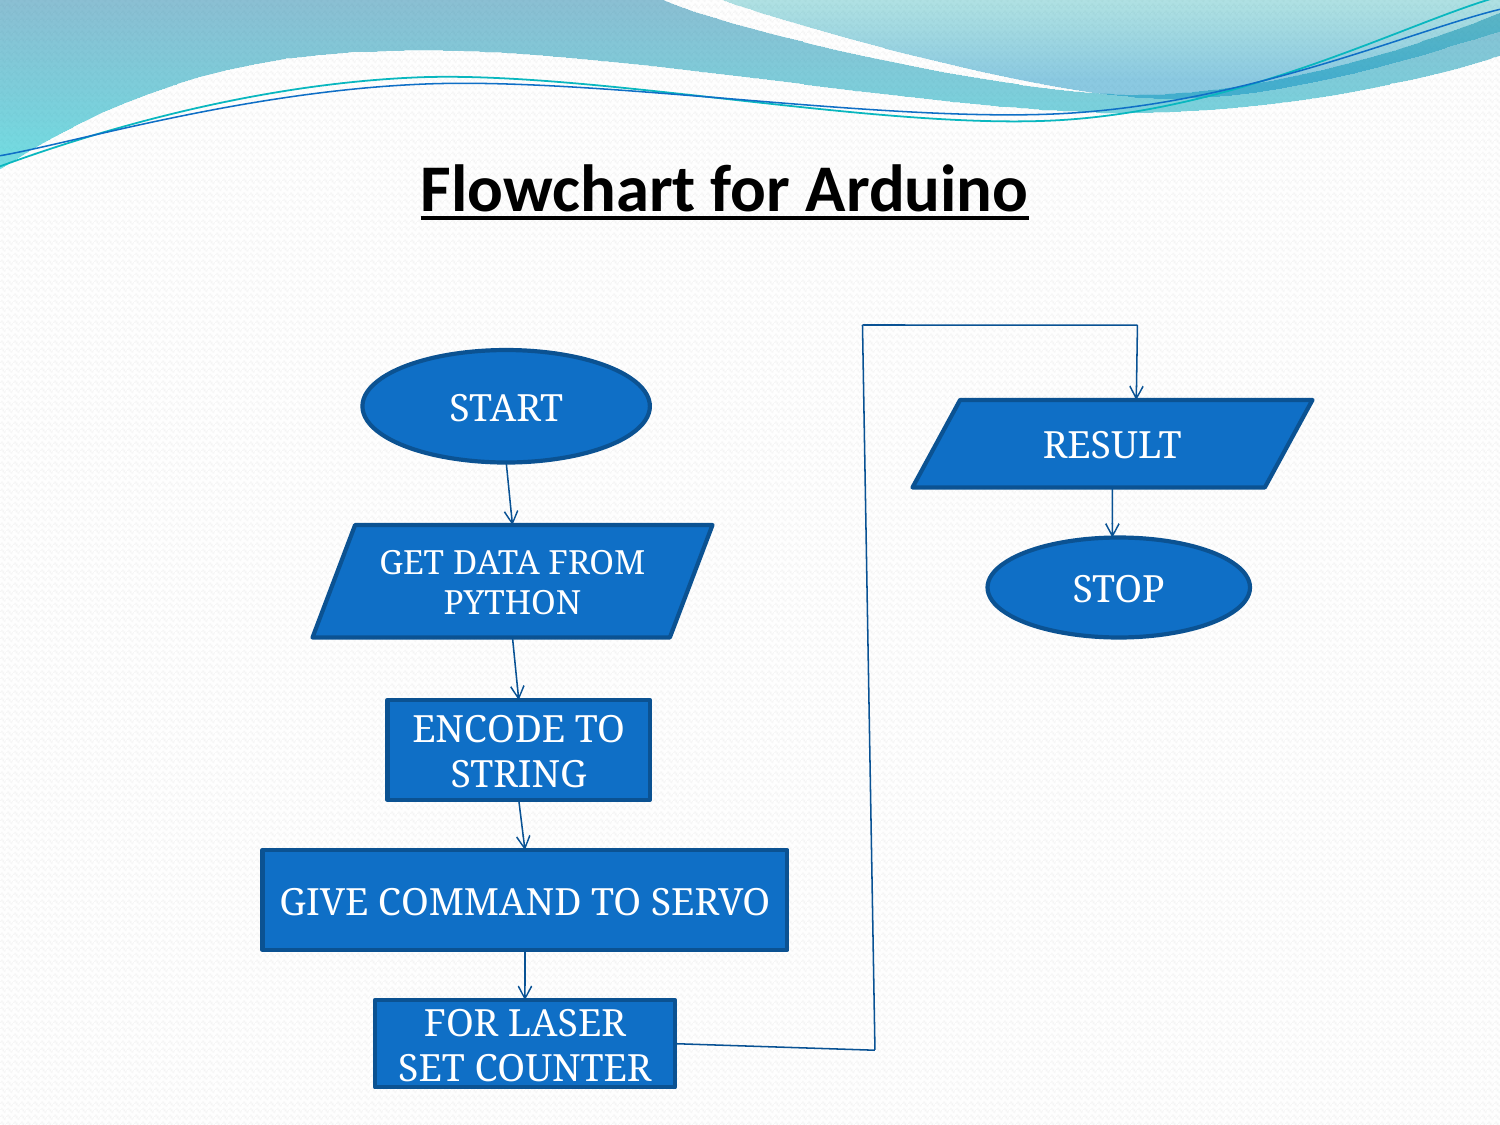

Flowchart for Arduino
START
RESULT
GET DATA FROM PYTHON
STOP
ENCODE TO STRING
GIVE COMMAND TO SERVO
FOR LASER SET COUNTER